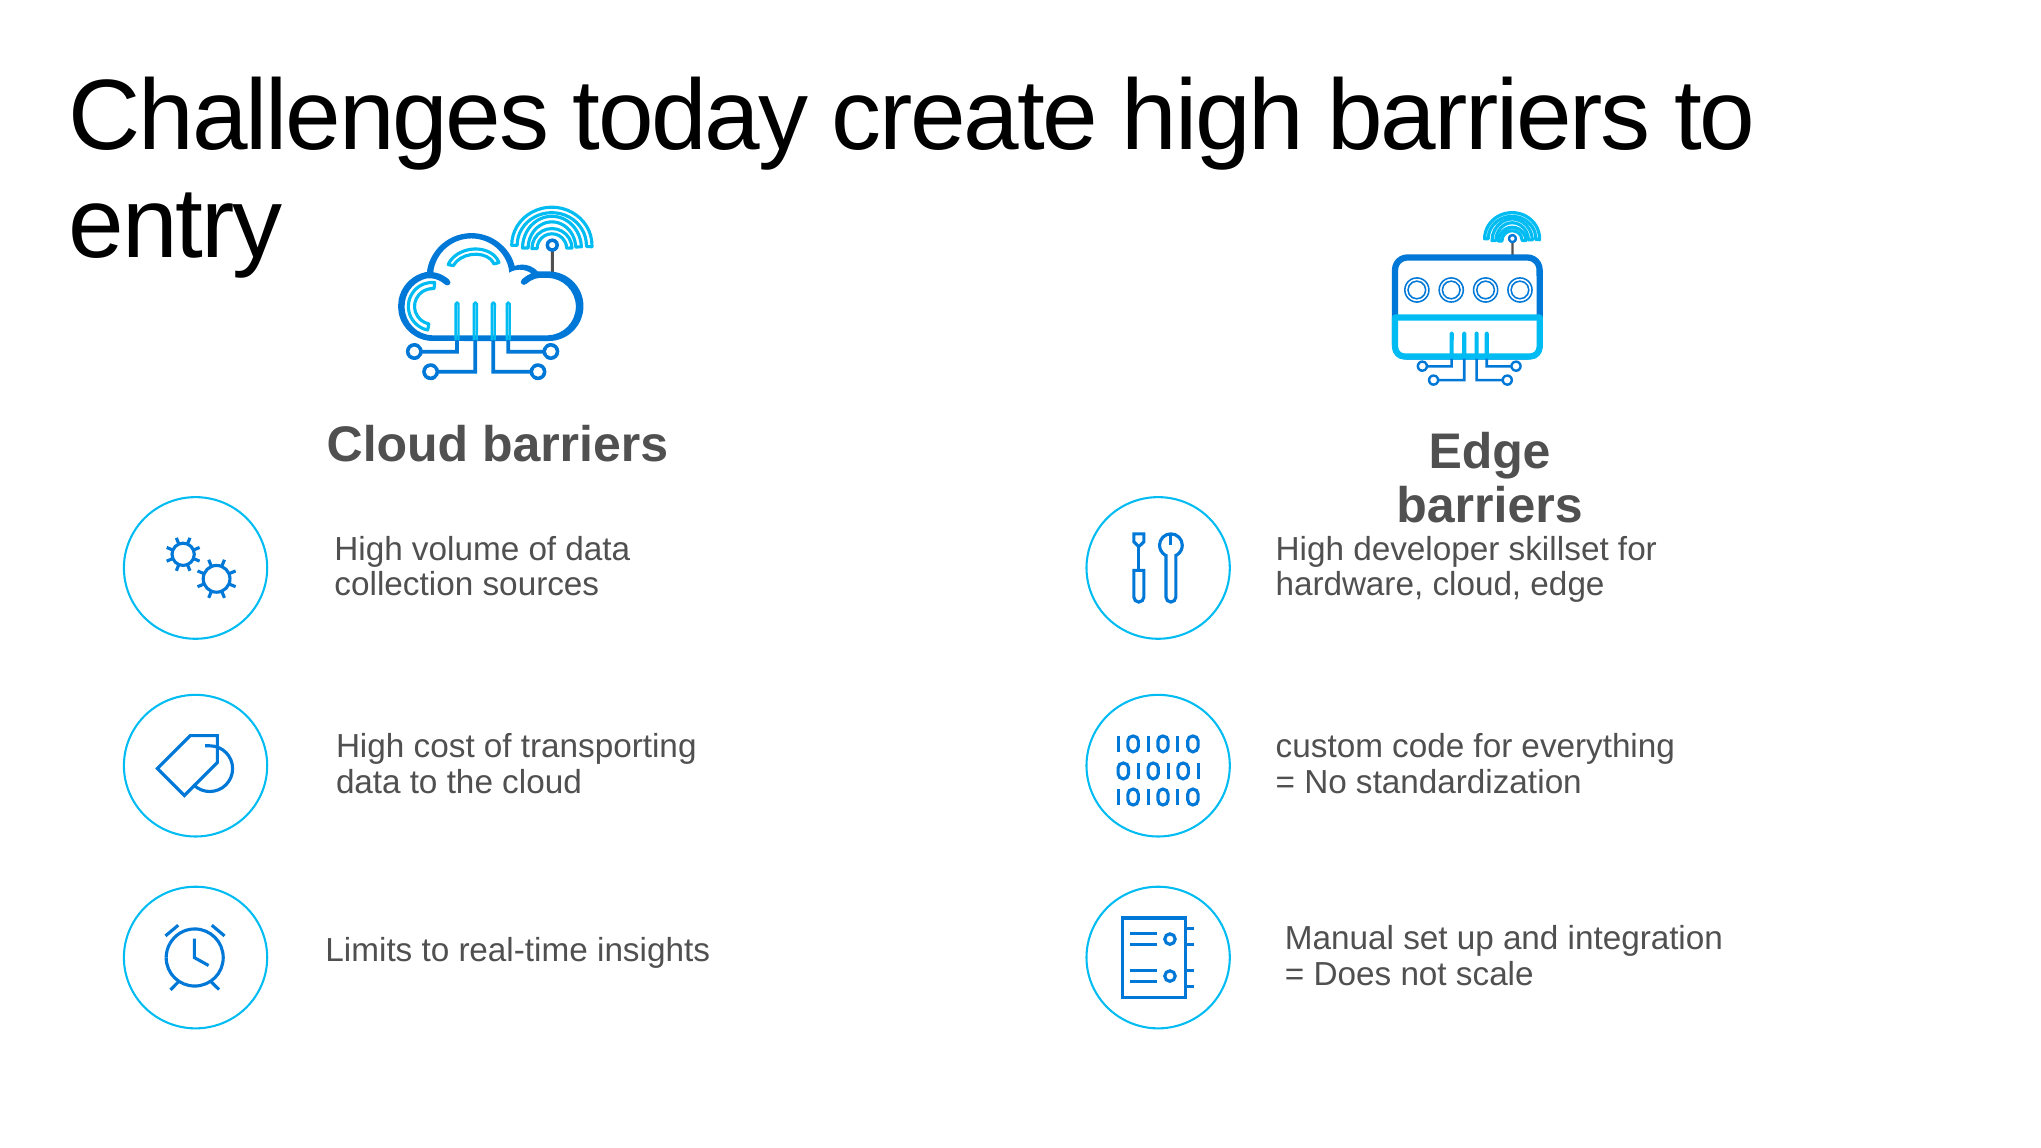

# Challenges today create high barriers to entry

Cloud barriers
Edge barriers

High volume of data collection sources
High developer skillset for hardware, cloud, edge

High cost of transporting data to the cloud
custom code for everything = No standardization

Manual set up and integration = Does not scale
Limits to real-time insights